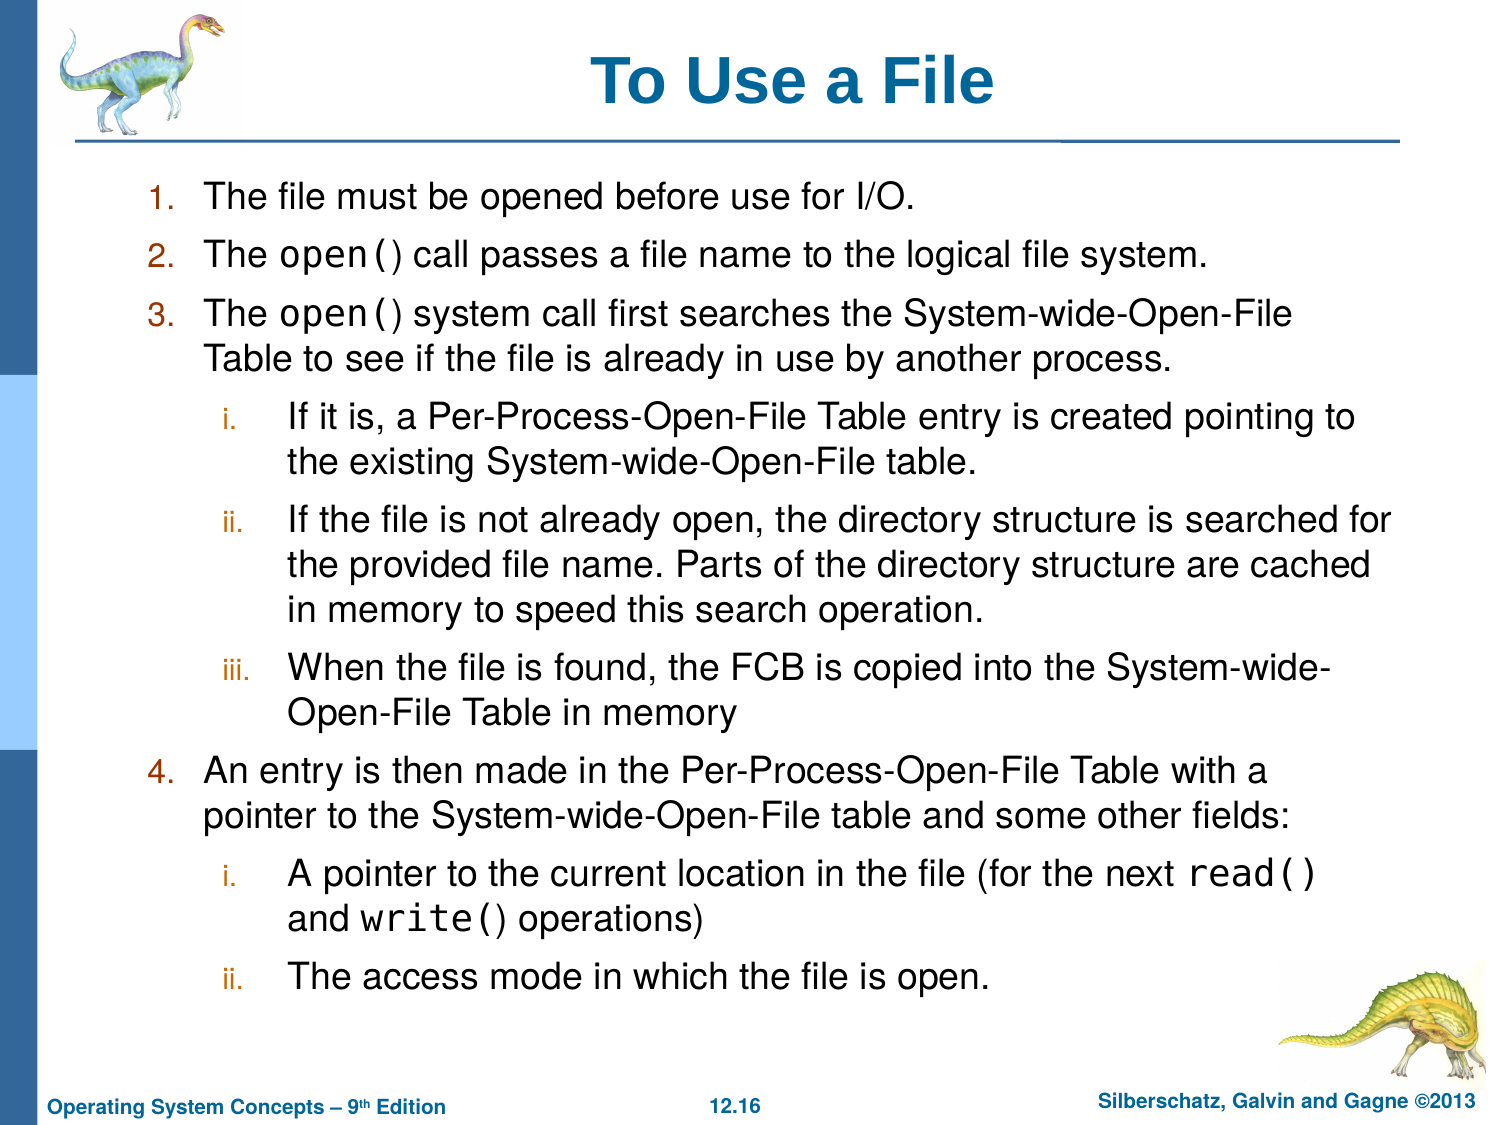

# To Use a File
The file must be opened before use for I/O.
The open() call passes a file name to the logical file system.
The open() system call first searches the System-wide-Open-File Table to see if the file is already in use by another process.
If it is, a Per-Process-Open-File Table entry is created pointing to the existing System-wide-Open-File table.
If the file is not already open, the directory structure is searched for the provided file name. Parts of the directory structure are cached in memory to speed this search operation.
When the file is found, the FCB is copied into the System-wide-Open-File Table in memory
An entry is then made in the Per-Process-Open-File Table with a pointer to the System-wide-Open-File table and some other fields:
A pointer to the current location in the file (for the next read() and write() operations)
The access mode in which the file is open.